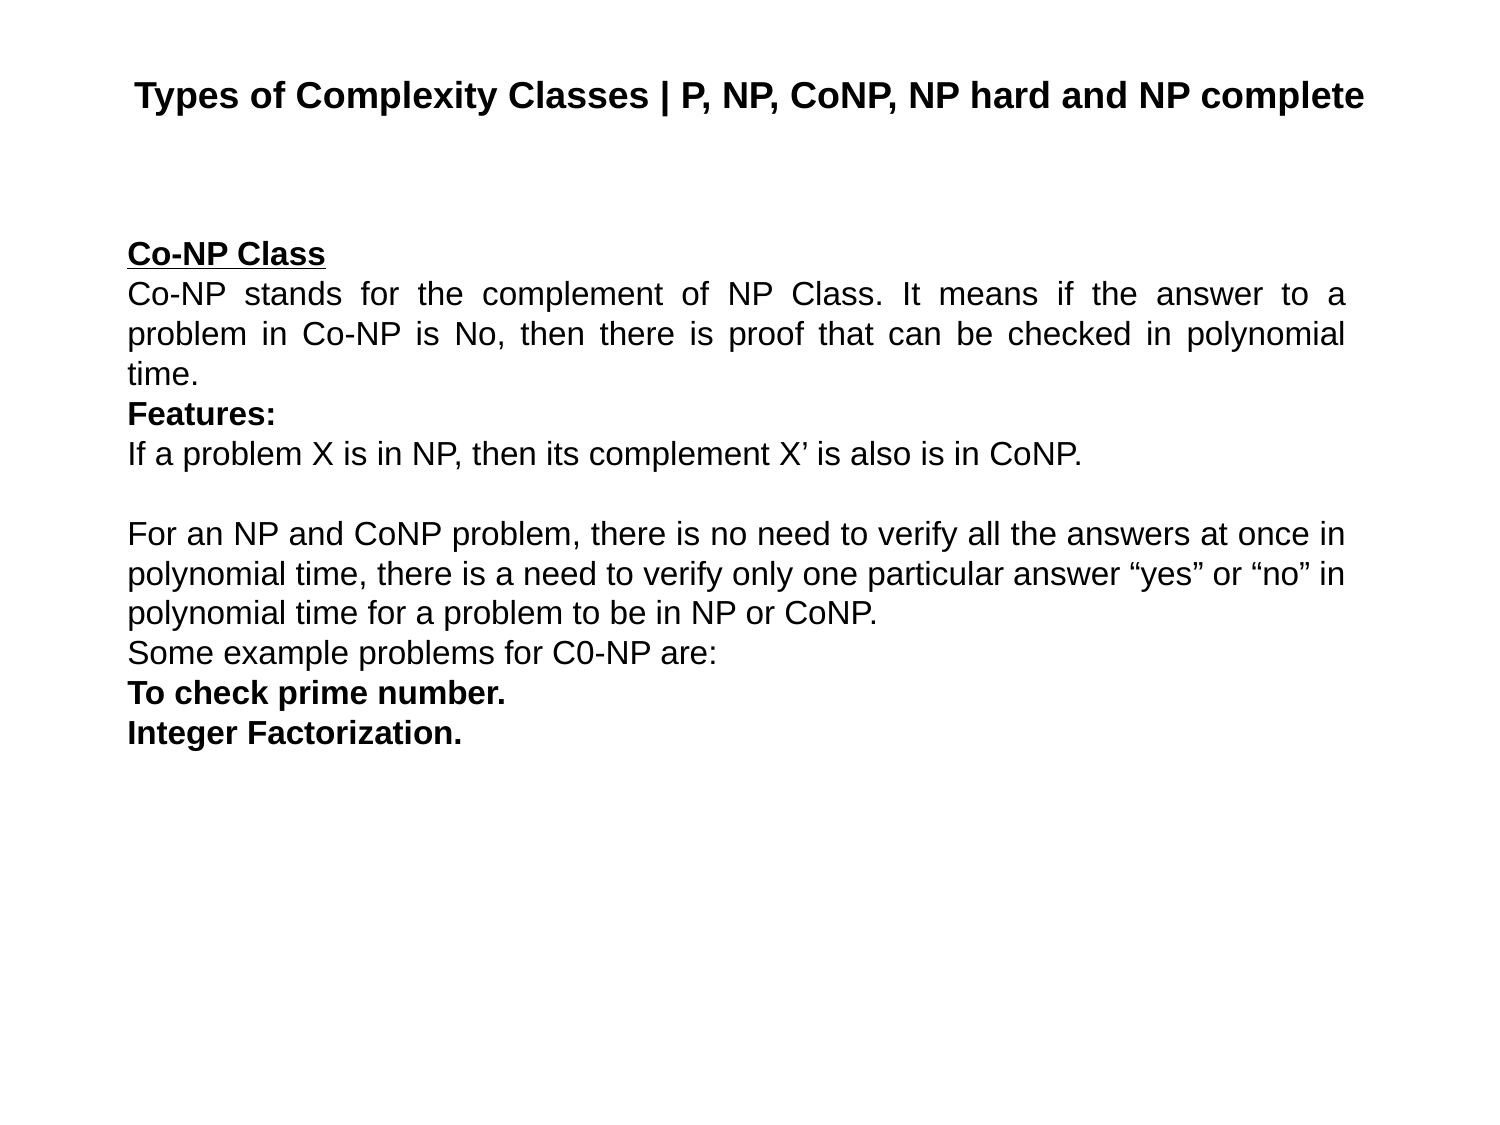

# Types of Complexity Classes | P, NP, CoNP, NP hard and NP complete
Co-NP Class
Co-NP stands for the complement of NP Class. It means if the answer to a problem in Co-NP is No, then there is proof that can be checked in polynomial time.
Features:
If a problem X is in NP, then its complement X’ is also is in CoNP.

For an NP and CoNP problem, there is no need to verify all the answers at once in polynomial time, there is a need to verify only one particular answer “yes” or “no” in polynomial time for a problem to be in NP or CoNP.
Some example problems for C0-NP are:
To check prime number.
Integer Factorization.